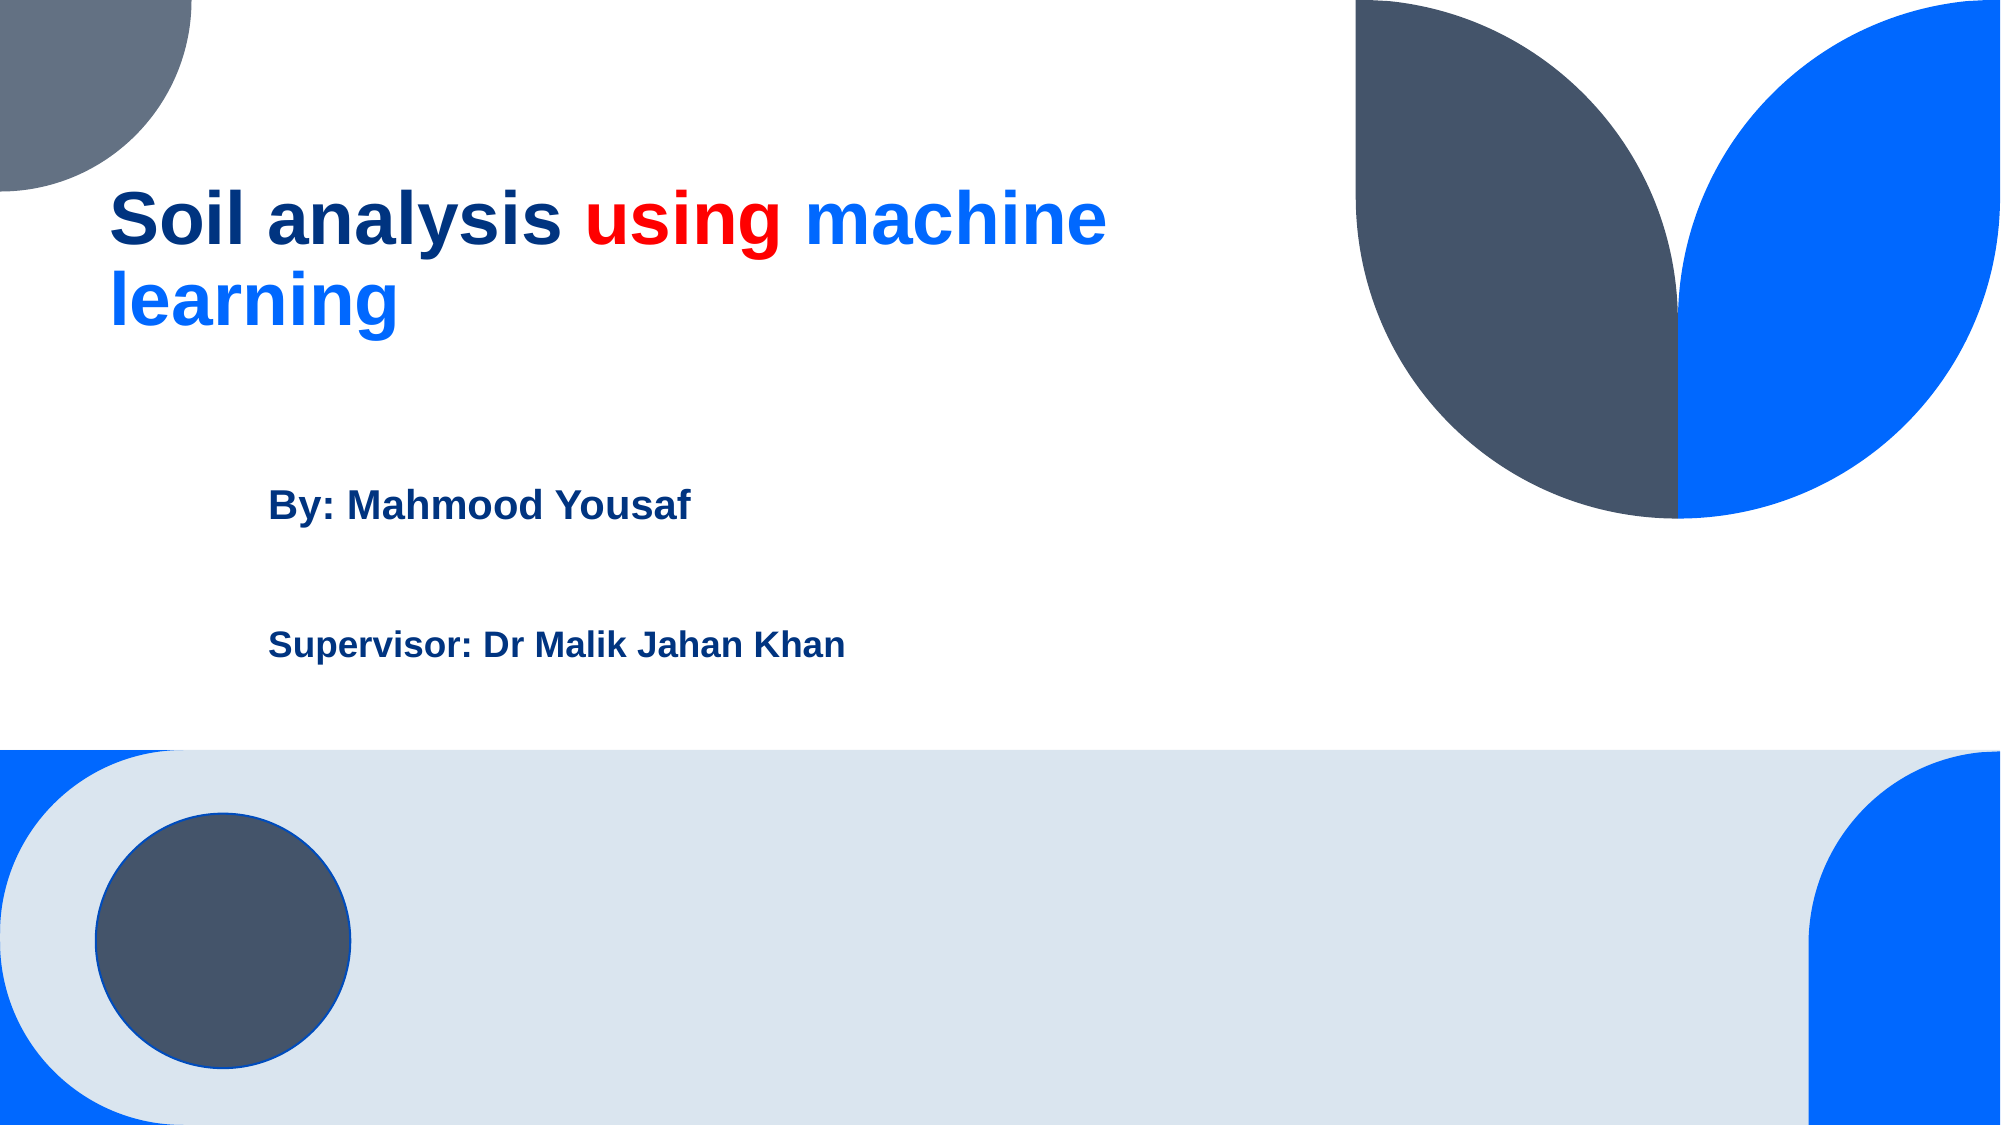

# Soil analysis using machine learning
By: Mahmood Yousaf
Supervisor: Dr Malik Jahan Khan